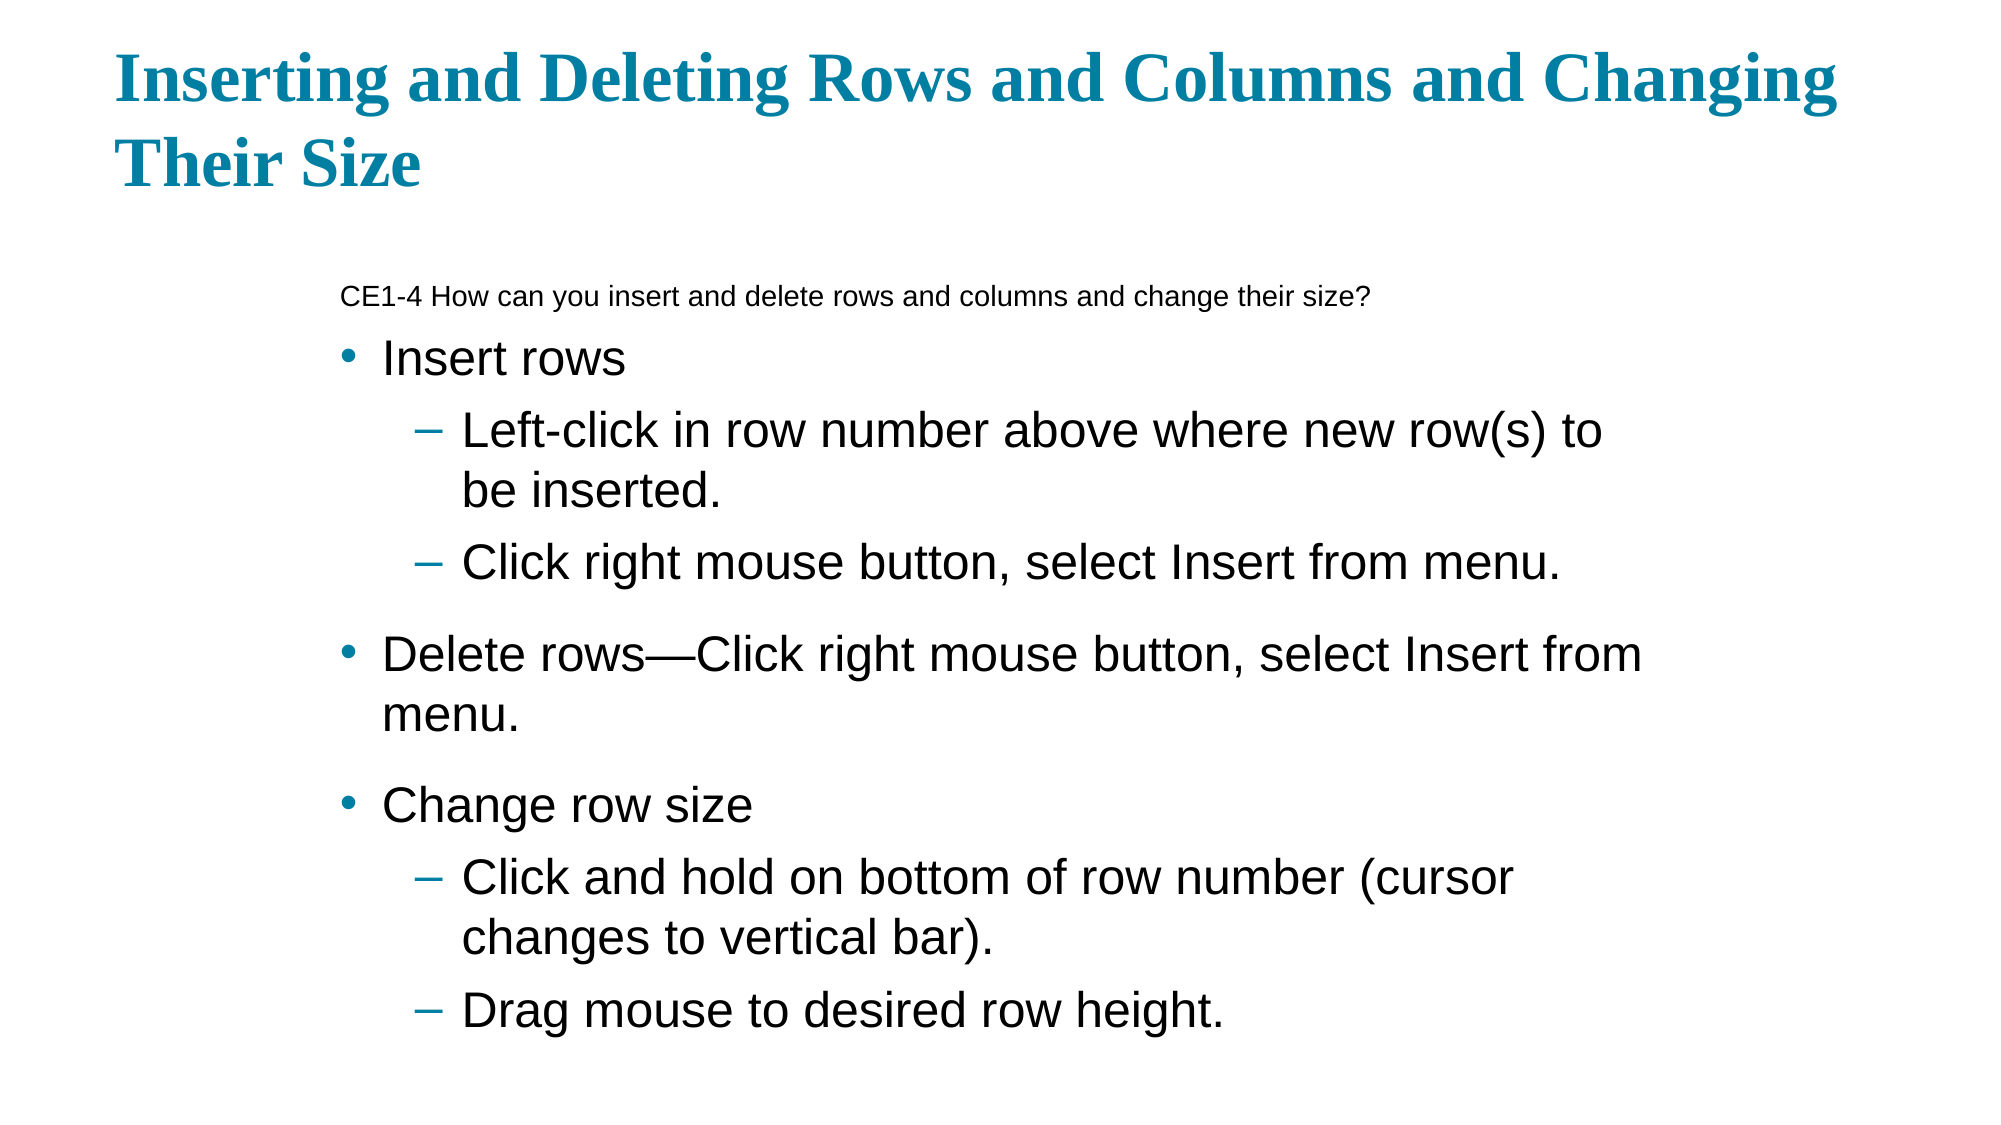

# Inserting and Deleting Rows and Columns and Changing Their Size
CE1-4 How can you insert and delete rows and columns and change their size?
Insert rows
Left-click in row number above where new row(s) to be inserted.
Click right mouse button, select Insert from menu.
Delete rows—Click right mouse button, select Insert from menu.
Change row size
Click and hold on bottom of row number (cursor changes to vertical bar).
Drag mouse to desired row height.